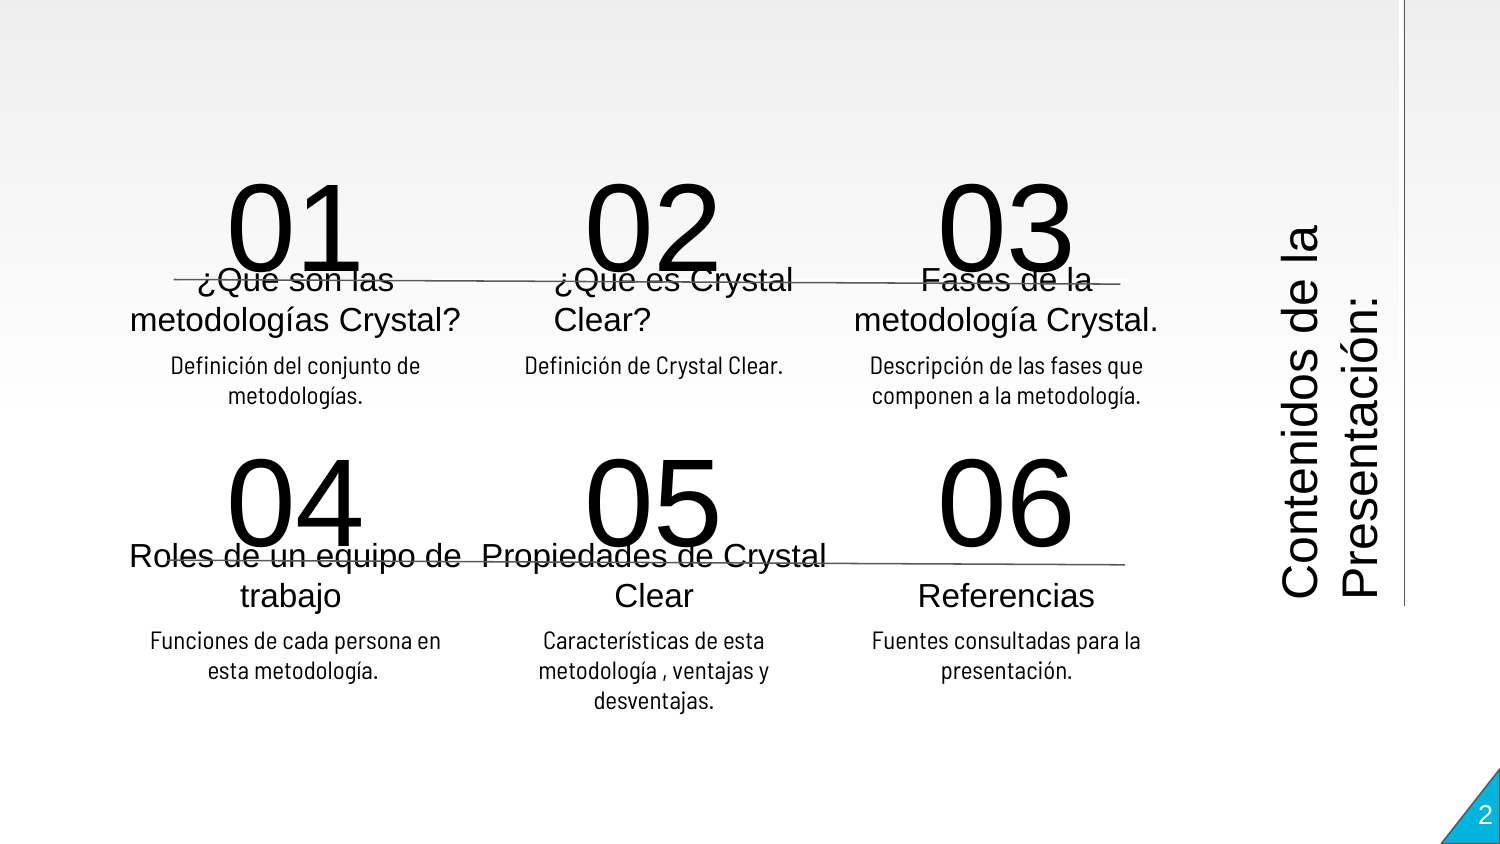

01
02
03
¿Qué son las metodologías Crystal?
# ¿Qué es Crystal Clear?
Fases de la metodología Crystal.
Contenidos de la Presentación:
Definición del conjunto de metodologías.
Definición de Crystal Clear.
Descripción de las fases que componen a la metodología.
04
05
06
Roles de un equipo de trabajo.
Propiedades de Crystal Clear
Referencias
Funciones de cada persona en esta metodología.
Características de esta metodología , ventajas y desventajas.
Fuentes consultadas para la presentación.
2